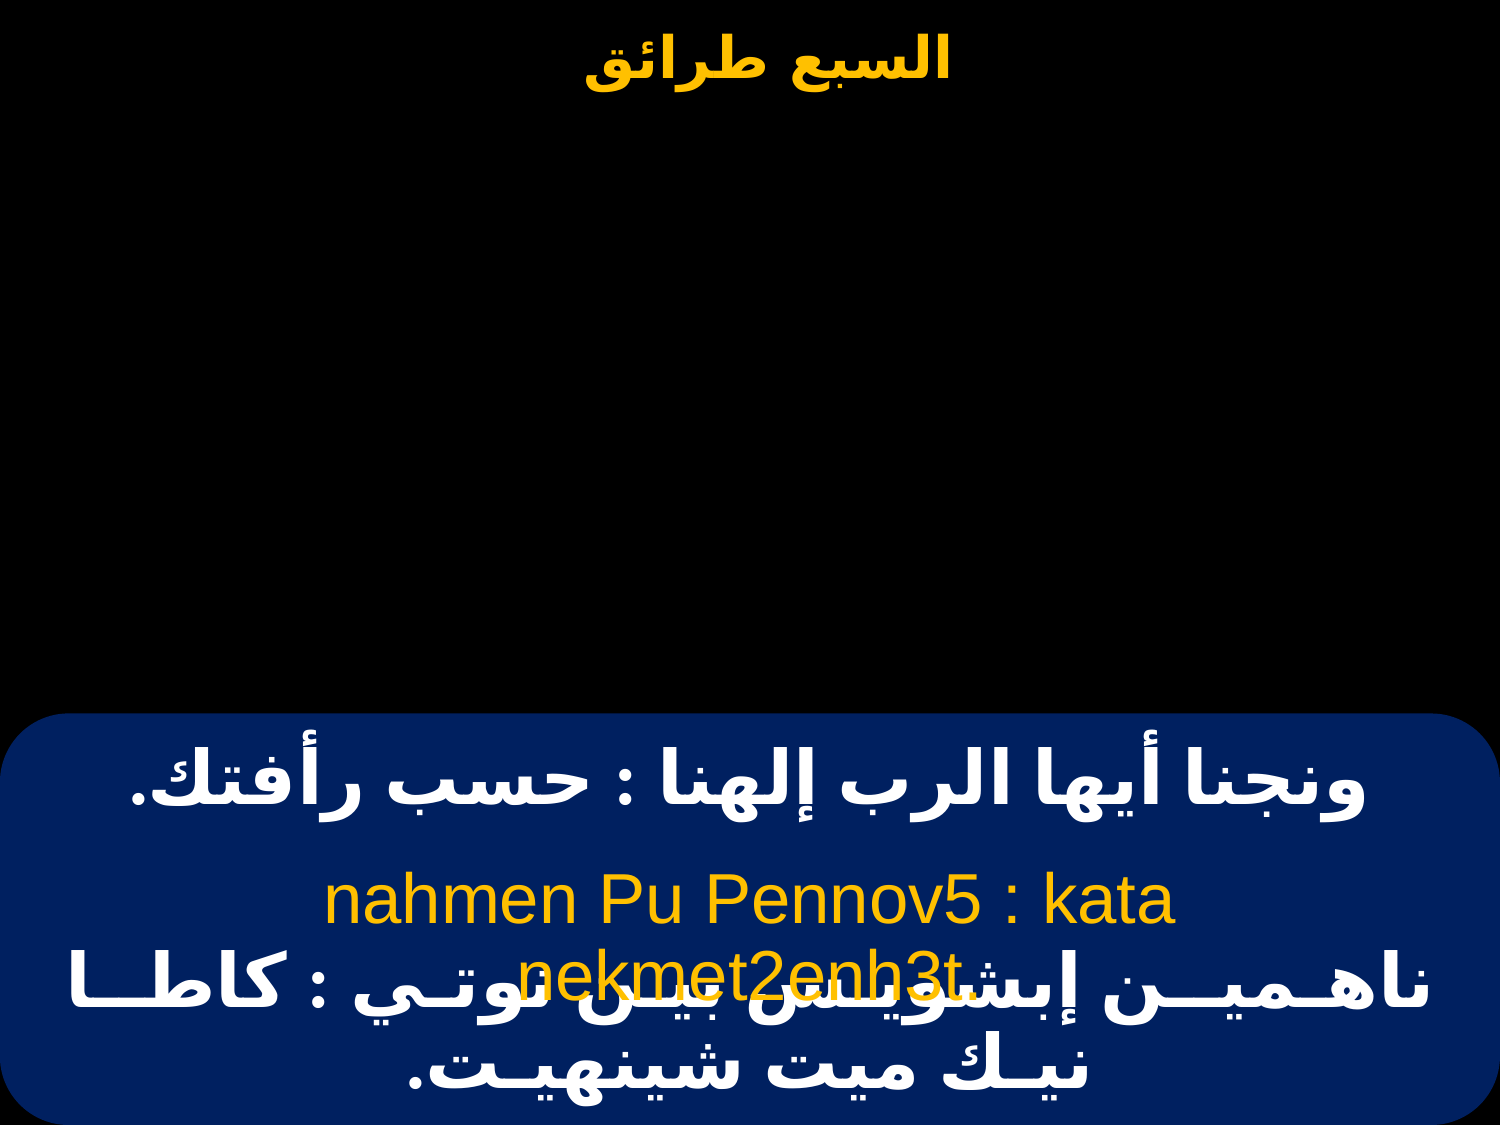

# ونجنا أيها الرب إلهنا : حسب رأفتك.
nahmen Pu Pennov5 : kata nekmet2enh3t.
ناهـميــن إبشويـس بيـن نوتـي : كاطــا نيـك ميت شينهيـت.